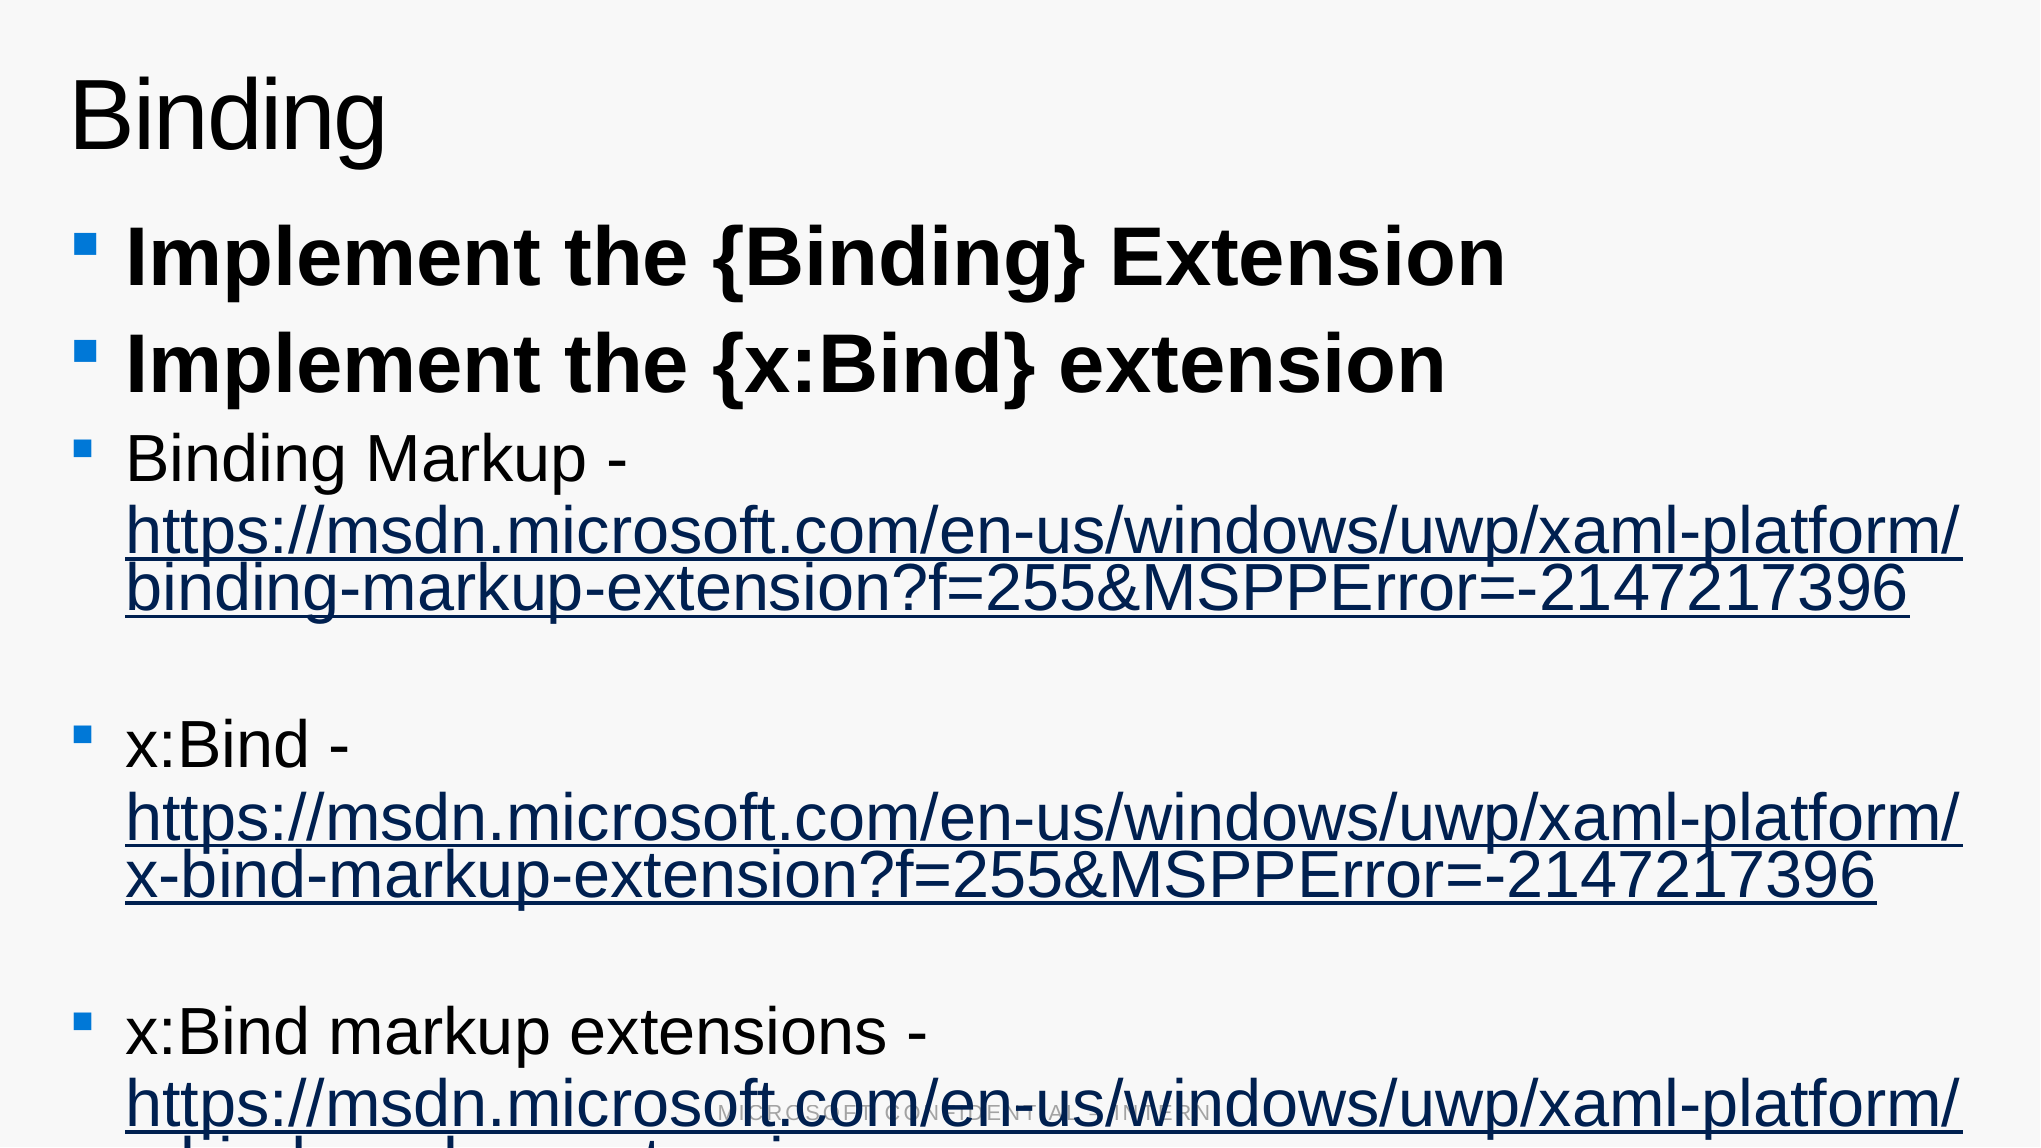

# Binding
Implement the {Binding} Extension
Implement the {x:Bind} extension
Binding Markup - https://msdn.microsoft.com/en-us/windows/uwp/xaml-platform/binding-markup-extension?f=255&MSPPError=-2147217396
x:Bind - https://msdn.microsoft.com/en-us/windows/uwp/xaml-platform/x-bind-markup-extension?f=255&MSPPError=-2147217396
x:Bind markup extensions - https://msdn.microsoft.com/en-us/windows/uwp/xaml-platform/x-bind-markup-extension